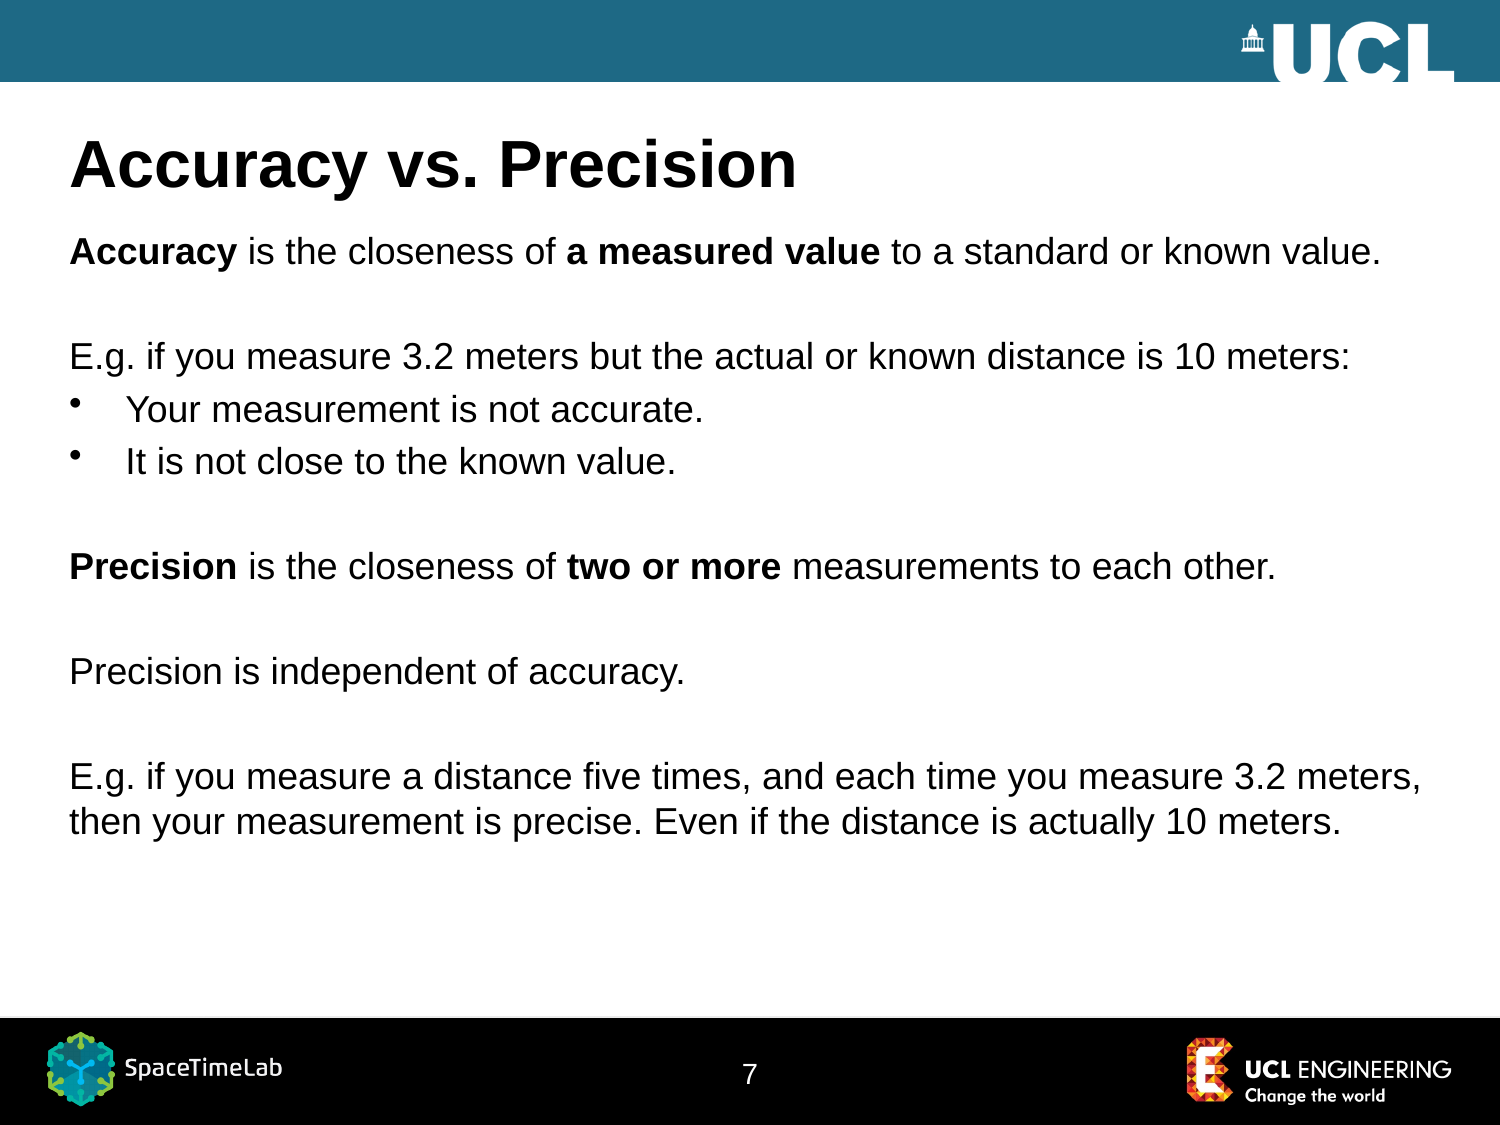

# Accuracy vs. Precision
Accuracy is the closeness of a measured value to a standard or known value.

E.g. if you measure 3.2 meters but the actual or known distance is 10 meters:
Your measurement is not accurate.
It is not close to the known value.

Precision is the closeness of two or more measurements to each other.

Precision is independent of accuracy.

E.g. if you measure a distance five times, and each time you measure 3.2 meters, then your measurement is precise. Even if the distance is actually 10 meters.
7